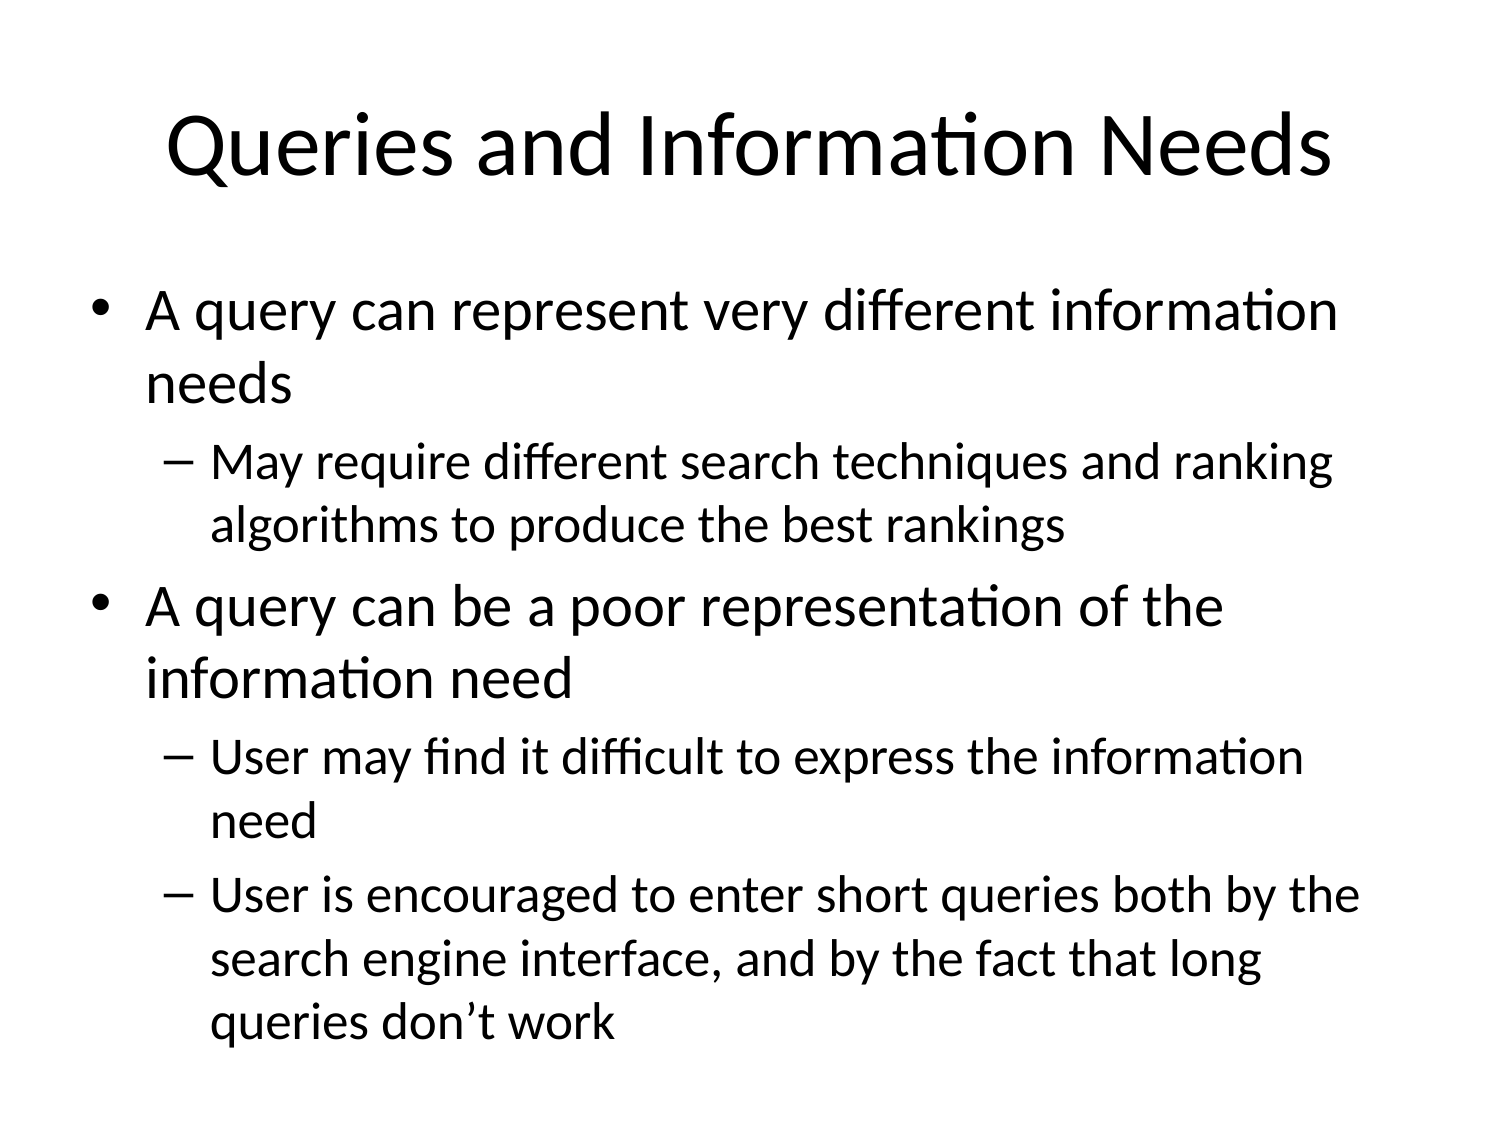

# Queries and Information Needs
A query can represent very different information needs
May require different search techniques and ranking algorithms to produce the best rankings
A query can be a poor representation of the information need
User may find it difficult to express the information need
User is encouraged to enter short queries both by the search engine interface, and by the fact that long queries don’t work